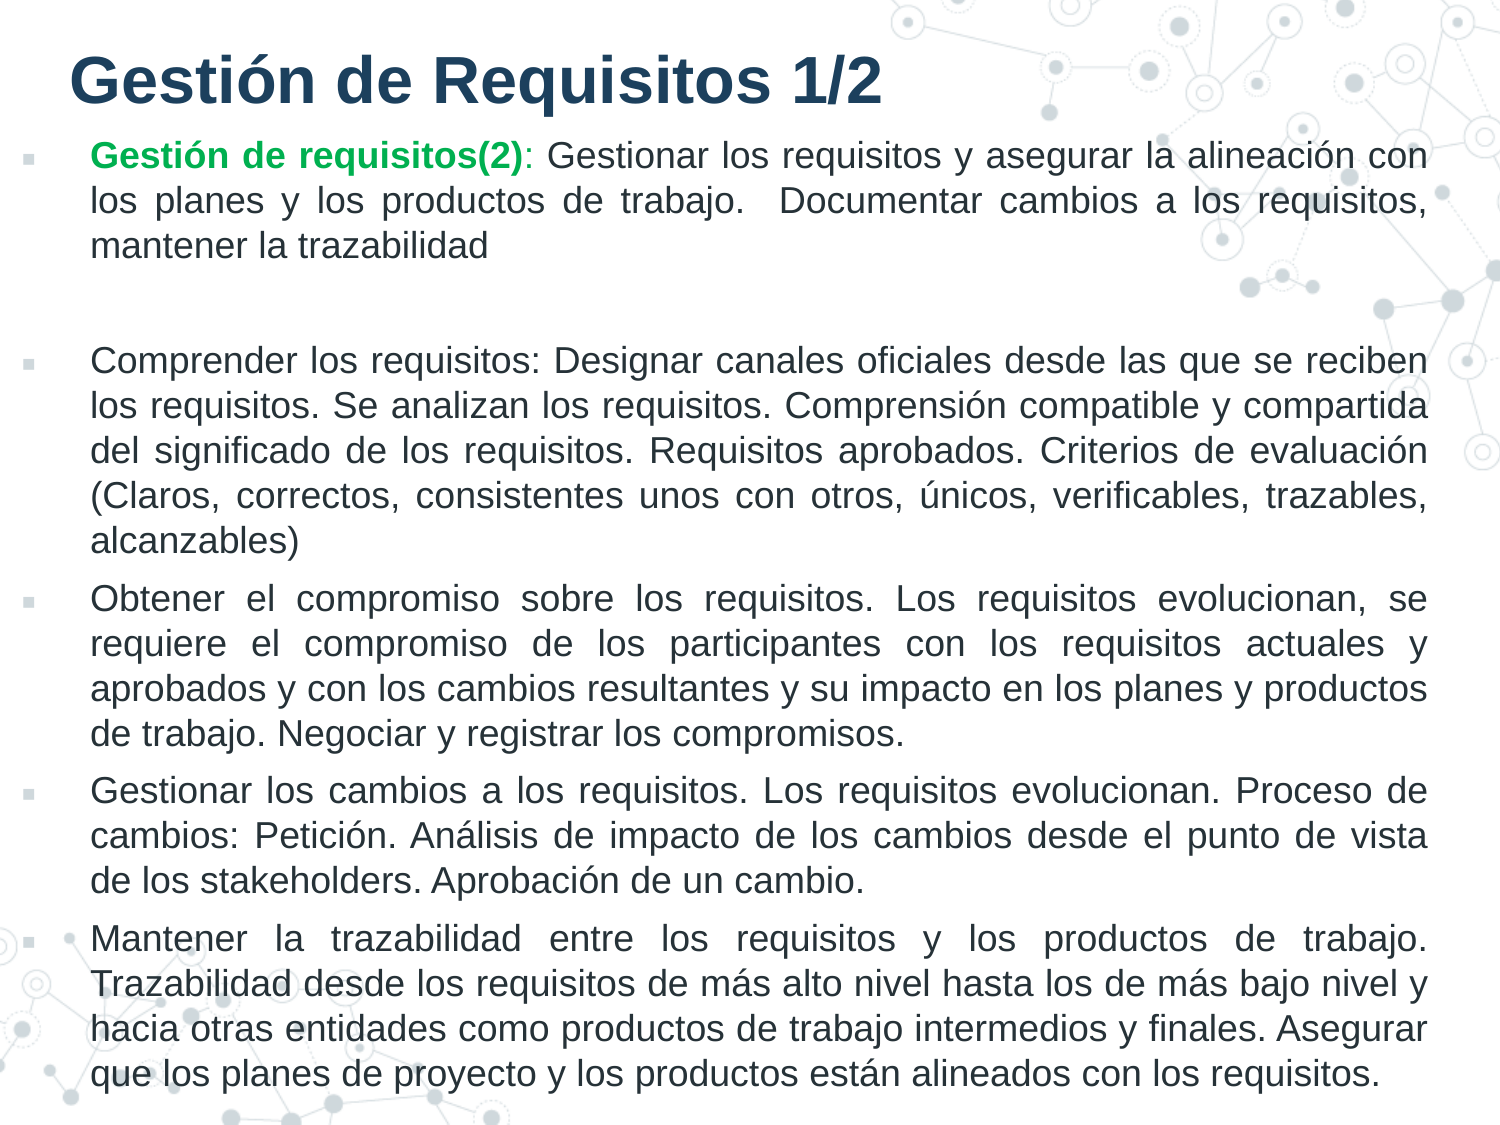

# Gestión de Requisitos 1/2
Gestión de requisitos(2): Gestionar los requisitos y asegurar la alineación con los planes y los productos de trabajo.  Documentar cambios a los requisitos, mantener la trazabilidad

Comprender los requisitos: Designar canales oficiales desde las que se reciben los requisitos. Se analizan los requisitos. Comprensión compatible y compartida del significado de los requisitos. Requisitos aprobados. Criterios de evaluación (Claros, correctos, consistentes unos con otros, únicos, verificables, trazables, alcanzables)
Obtener el compromiso sobre los requisitos. Los requisitos evolucionan, se requiere el compromiso de los participantes con los requisitos actuales y aprobados y con los cambios resultantes y su impacto en los planes y productos de trabajo. Negociar y registrar los compromisos.
Gestionar los cambios a los requisitos. Los requisitos evolucionan. Proceso de cambios: Petición. Análisis de impacto de los cambios desde el punto de vista de los stakeholders. Aprobación de un cambio.
Mantener la trazabilidad entre los requisitos y los productos de trabajo. Trazabilidad desde los requisitos de más alto nivel hasta los de más bajo nivel y hacia otras entidades como productos de trabajo intermedios y finales. Asegurar que los planes de proyecto y los productos están alineados con los requisitos.